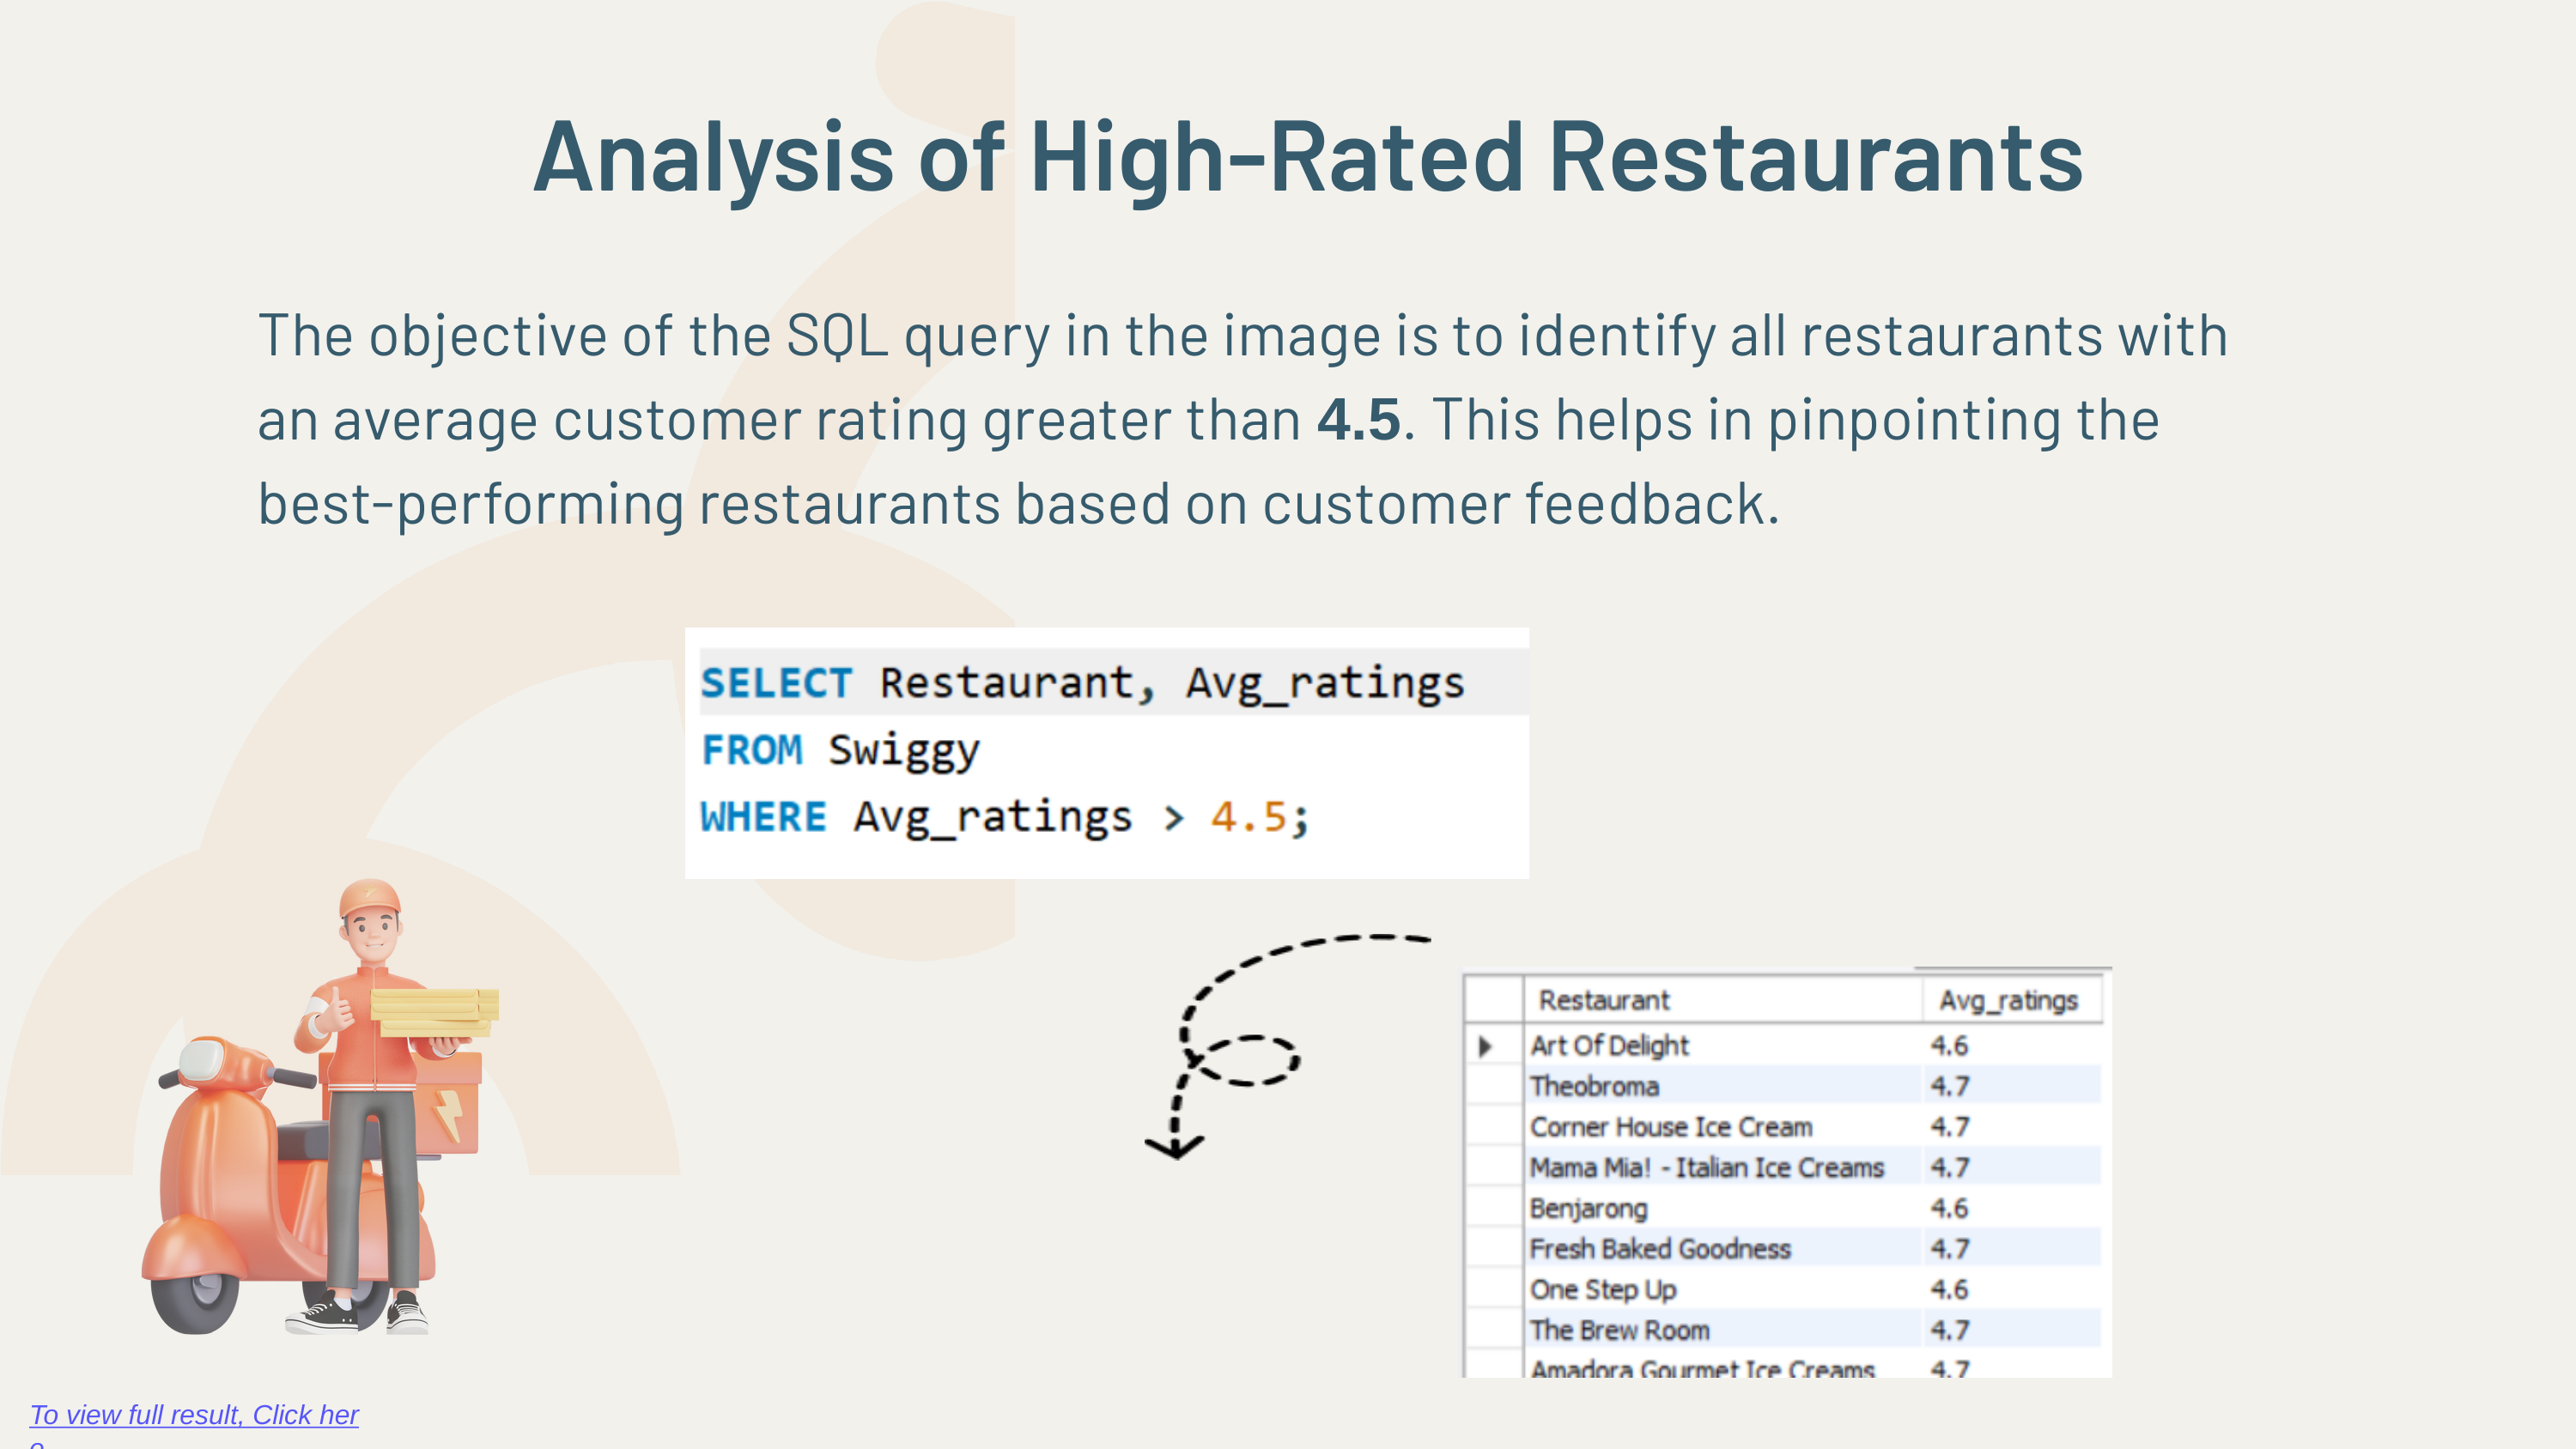

Analysis of High-Rated Restaurants
The objective of the SQL query in the image is to identify all restaurants with an average customer rating greater than 4.5. This helps in pinpointing the best-performing restaurants based on customer feedback.

To view full result, Click here